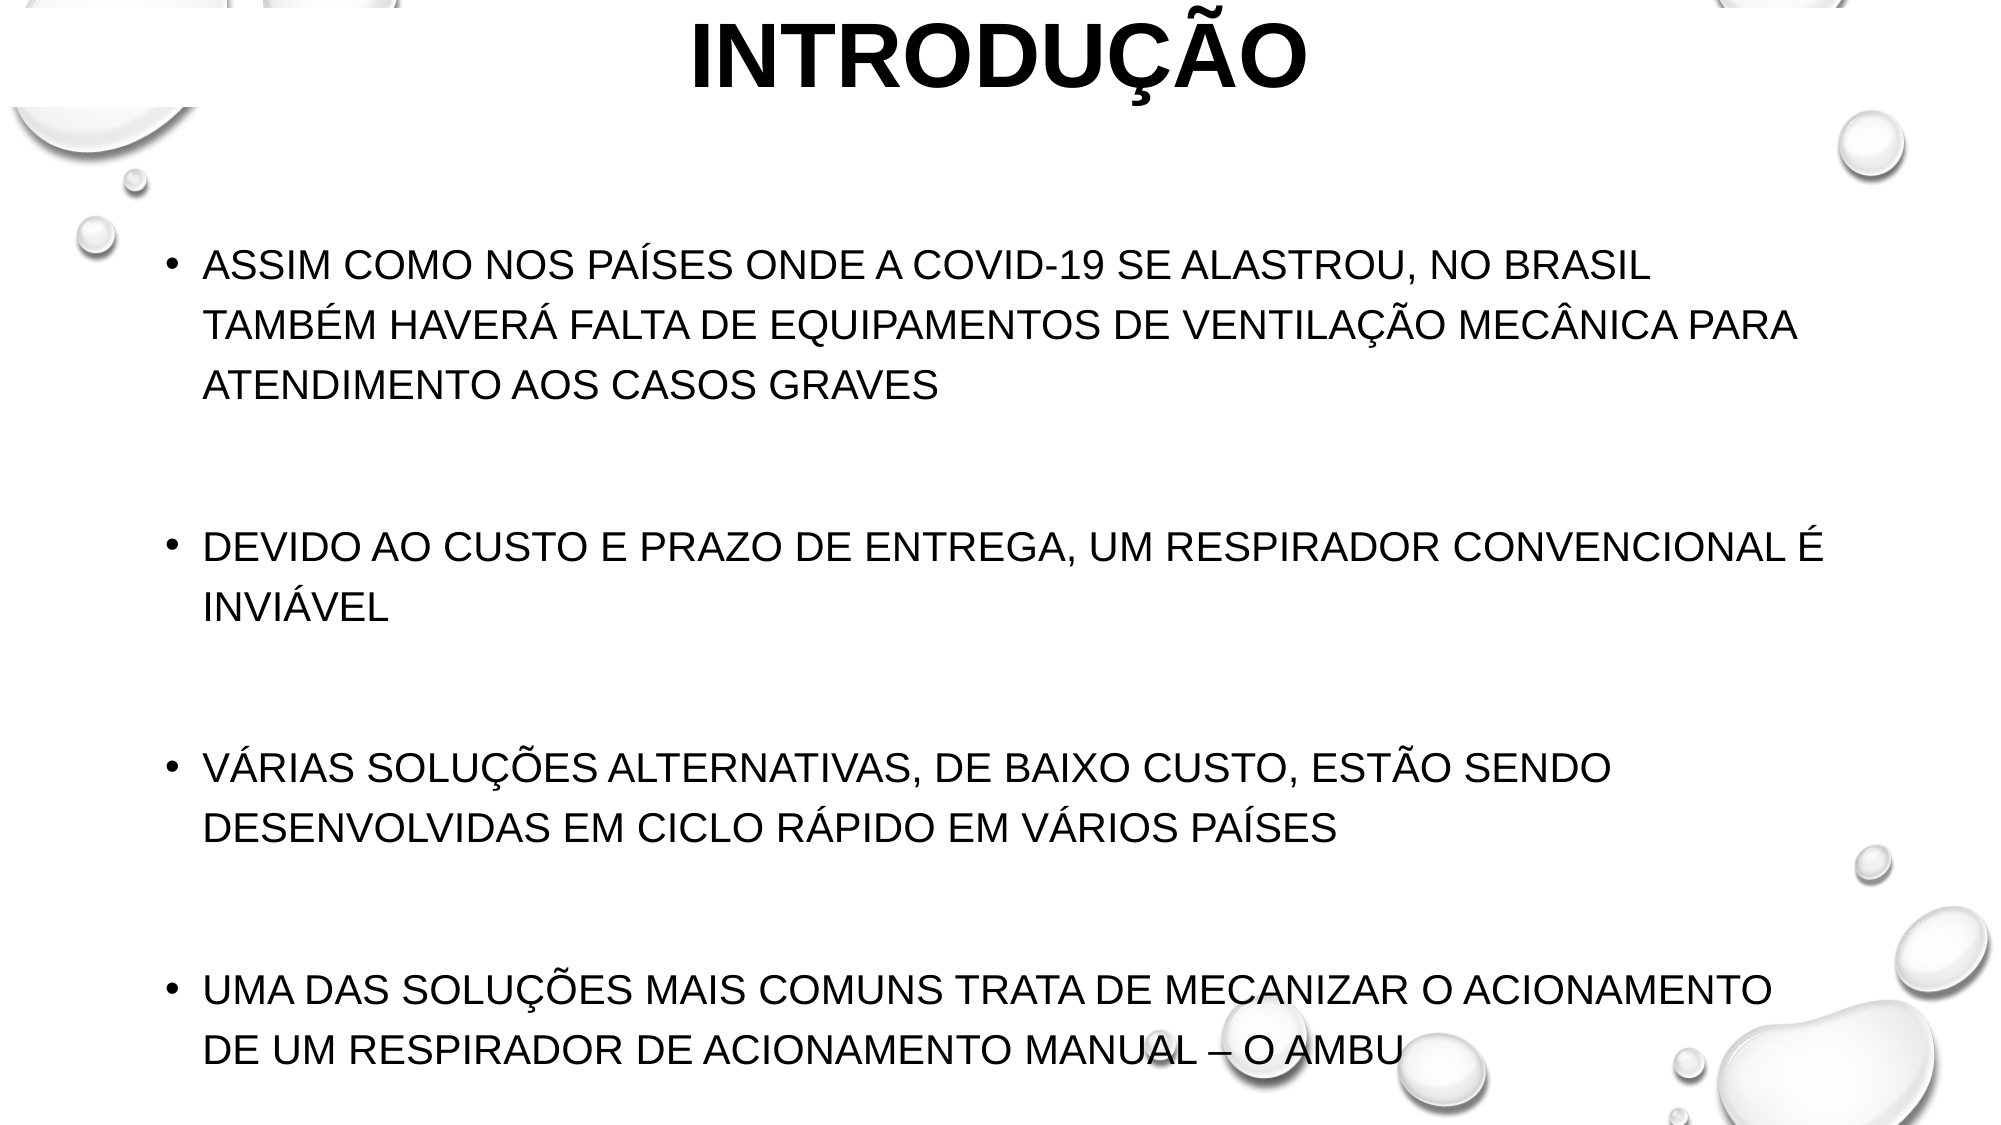

IntroduçãO
Assim como nos países onde a COVID-19 se alastrou, no Brasil também haverá falta de equipamentos de ventilação mecânica para atendimento aos casos graves

Devido ao custo e prazo de entrega, um respirador convencional é inviável

Várias soluções alternativas, de baixo custo, estão sendo desenvolvidas em ciclo rápido em vários países

uma das soluções mais comuns trata de mecanizar o acionamento de um respirador de acionamento manual – o ambu